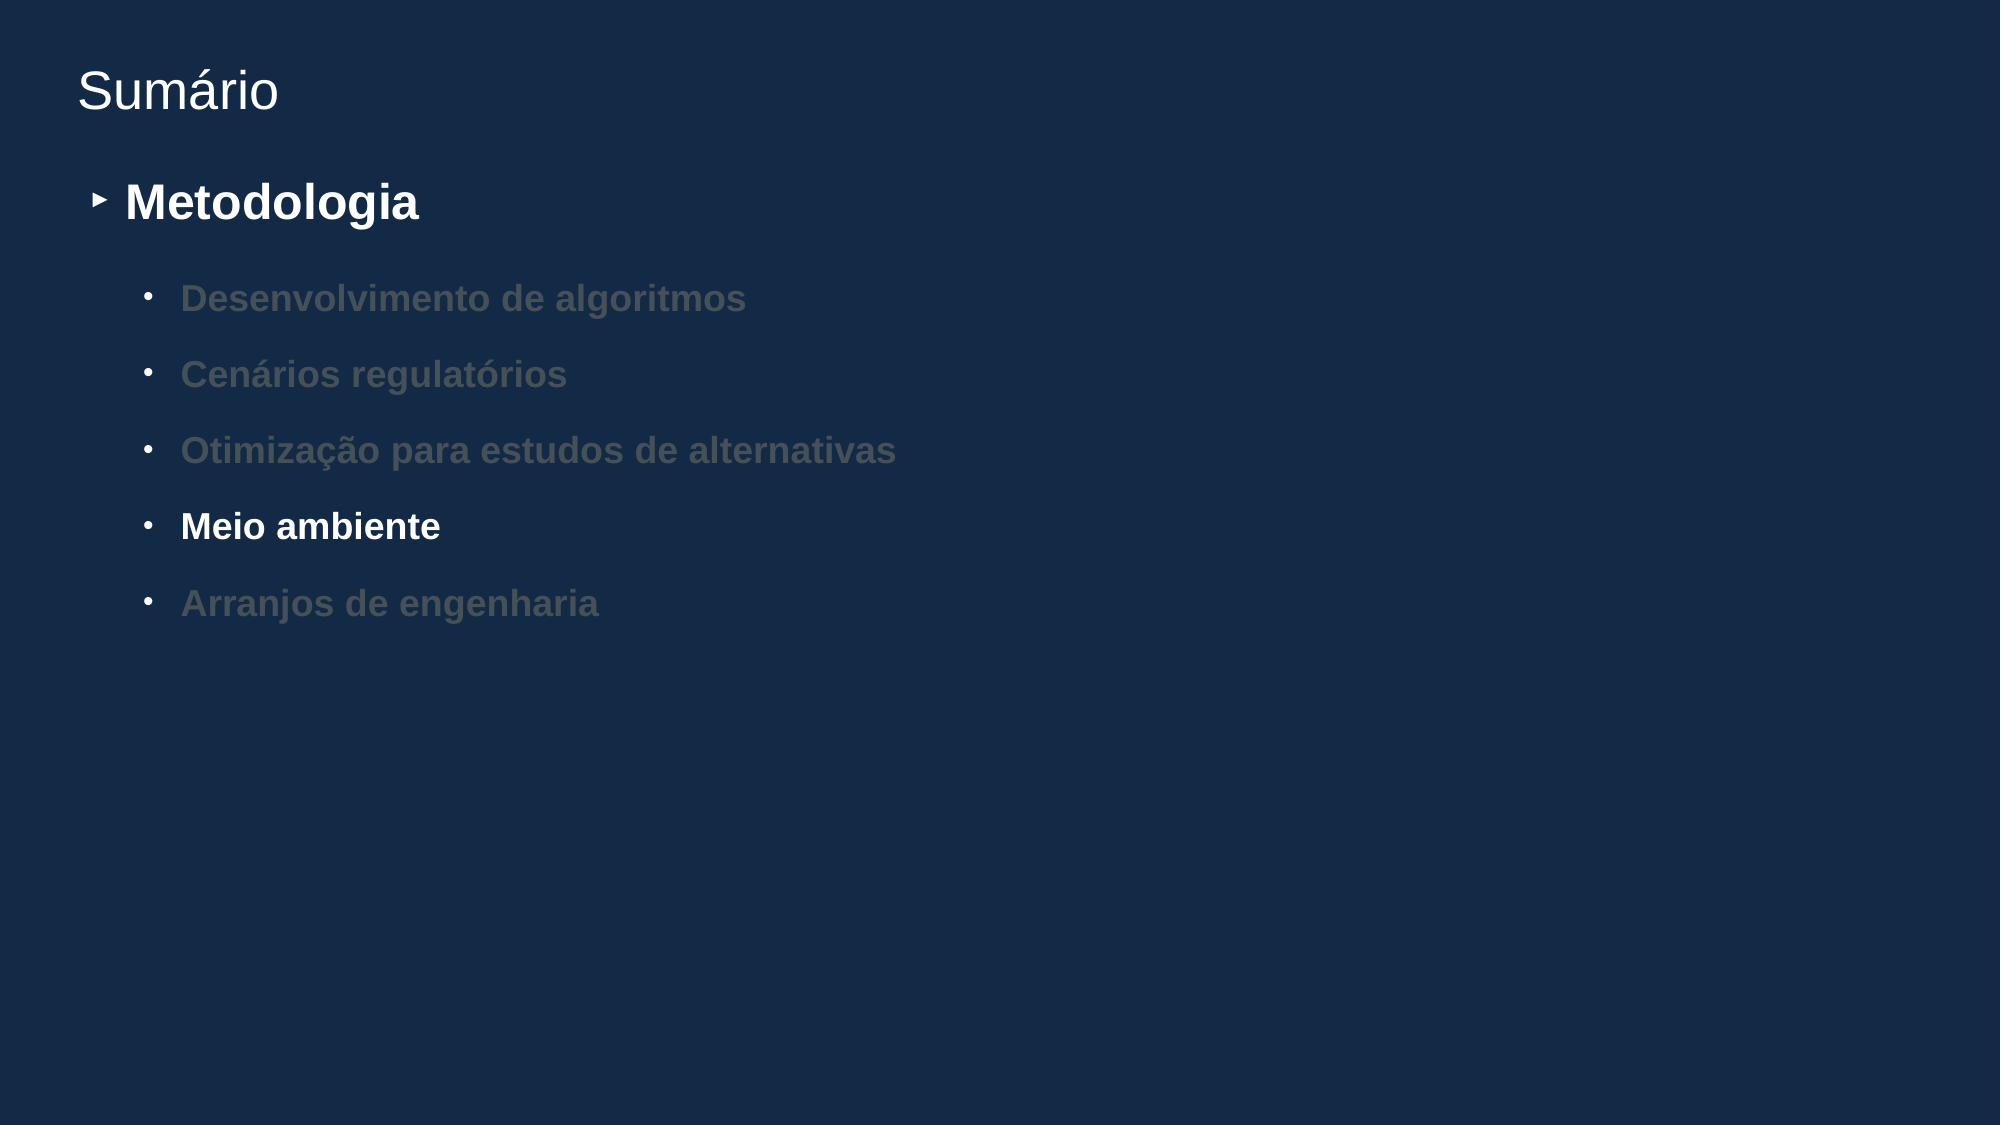

# Sumário
Metodologia
Desenvolvimento de algoritmos
Cenários regulatórios
Otimização para estudos de alternativas
Meio ambiente
Arranjos de engenharia